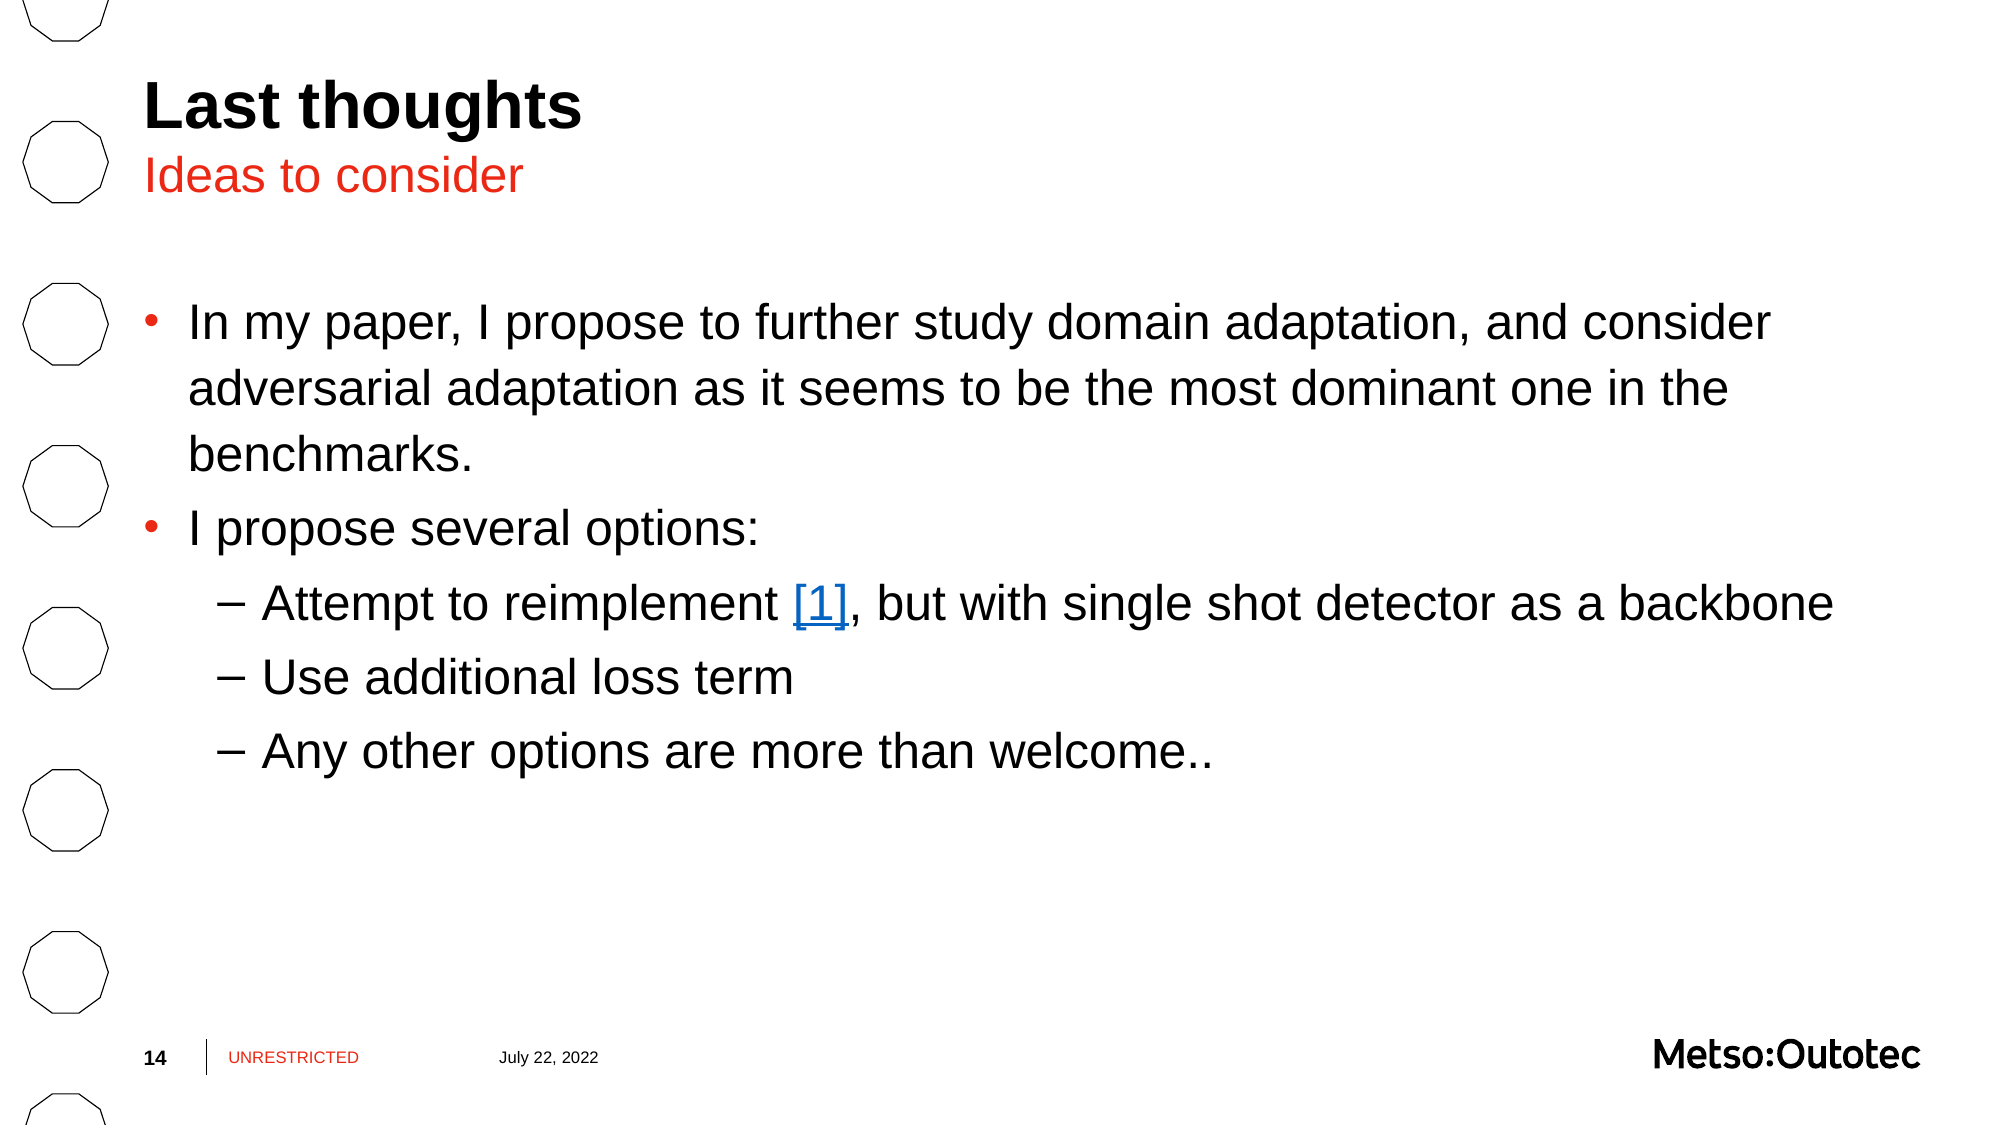

# Last thoughts
Ideas to consider
In my paper, I propose to further study domain adaptation, and consider adversarial adaptation as it seems to be the most dominant one in the benchmarks.
I propose several options:
Attempt to reimplement [1], but with single shot detector as a backbone
Use additional loss term
Any other options are more than welcome..

14
UNRESTRICTED
July 22, 2022